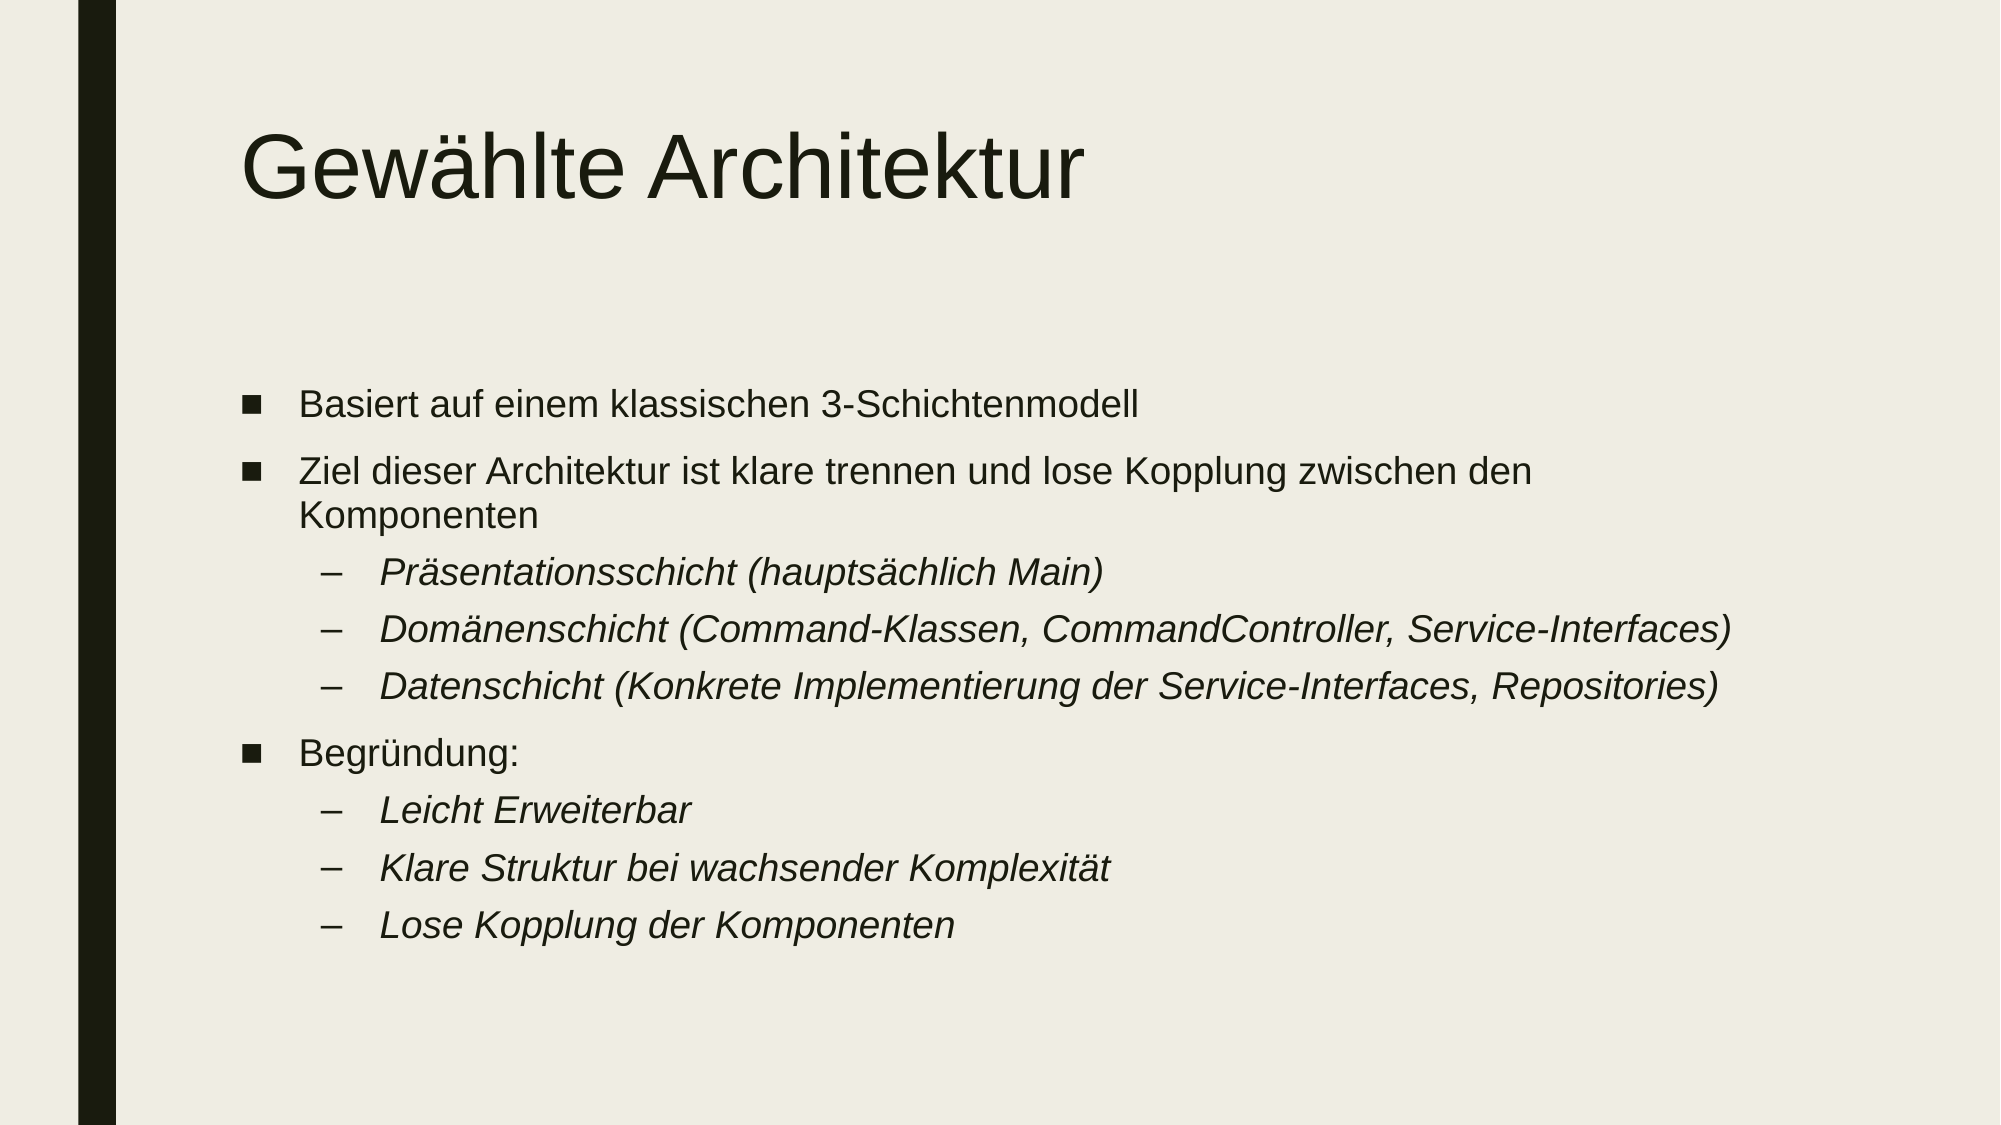

# Gewählte Architektur
Basiert auf einem klassischen 3-Schichtenmodell
Ziel dieser Architektur ist klare trennen und lose Kopplung zwischen den Komponenten
Präsentationsschicht (hauptsächlich Main)
Domänenschicht (Command-Klassen, CommandController, Service-Interfaces)
Datenschicht (Konkrete Implementierung der Service-Interfaces, Repositories)
Begründung:
Leicht Erweiterbar
Klare Struktur bei wachsender Komplexität
Lose Kopplung der Komponenten